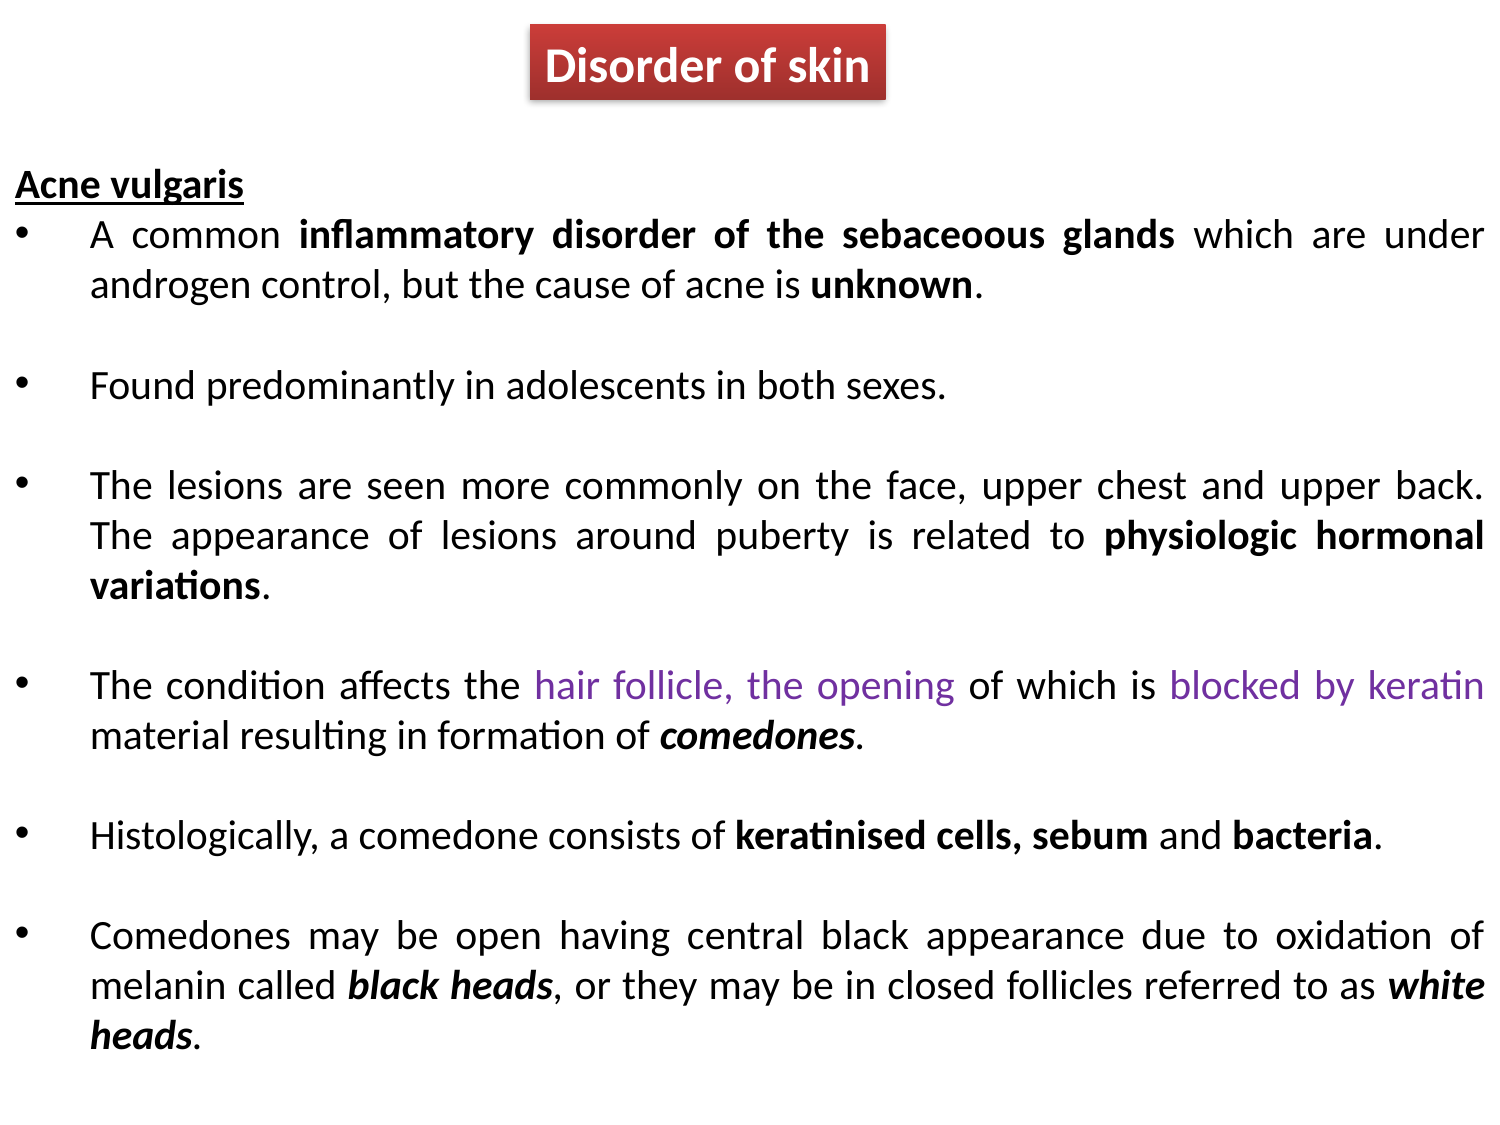

Disorder of skin
Acne vulgaris
A common inflammatory disorder of the sebaceoous glands which are under androgen control, but the cause of acne is unknown.

Found predominantly in adolescents in both sexes.

The lesions are seen more commonly on the face, upper chest and upper back. The appearance of lesions around puberty is related to physiologic hormonal variations.

The condition affects the hair follicle, the opening of which is blocked by keratin material resulting in formation of comedones.

Histologically, a comedone consists of keratinised cells, sebum and bacteria.

Comedones may be open having central black appearance due to oxidation of melanin called black heads, or they may be in closed follicles referred to as white heads.